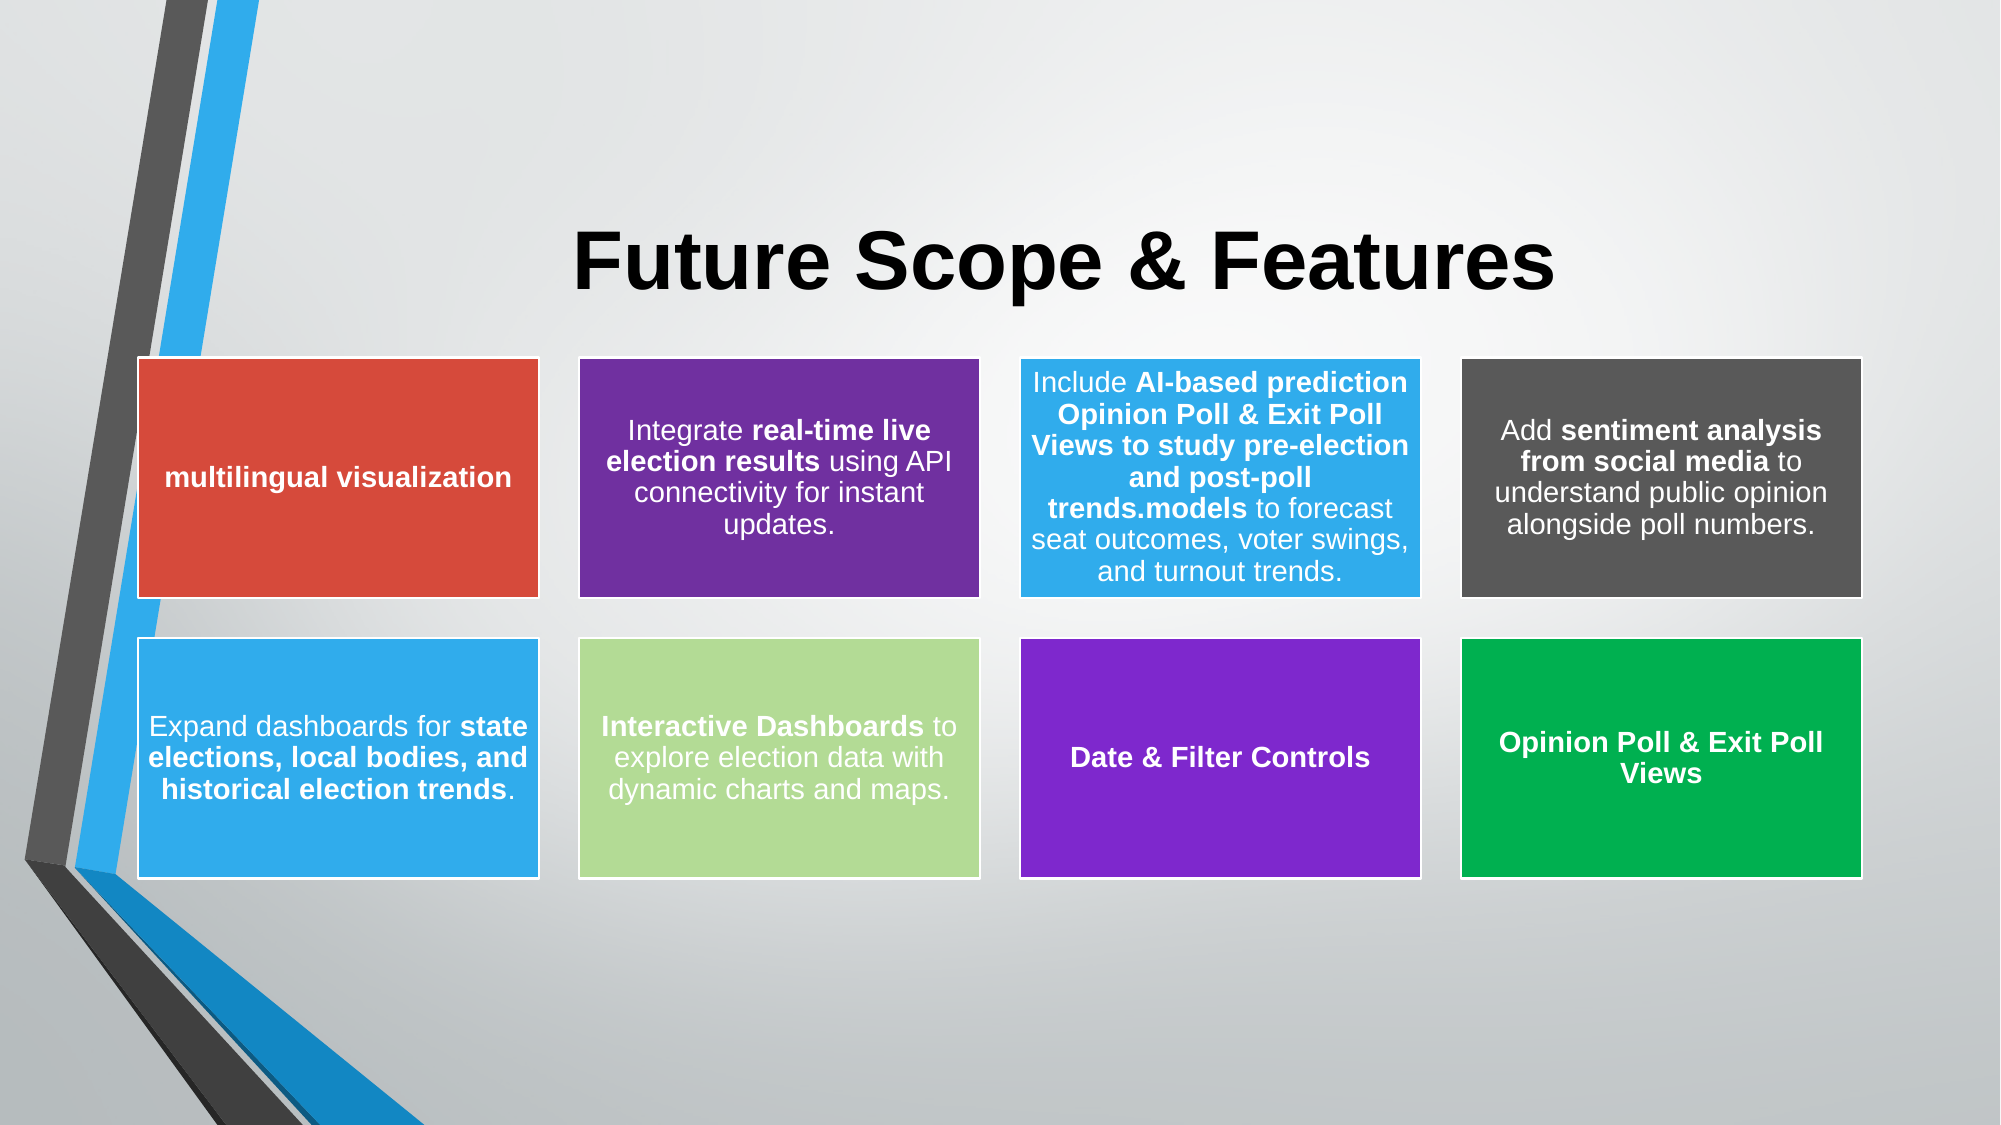

# Future Scope & Features
multilingual visualization
Integrate real-time live election results using API connectivity for instant updates.
Include AI-based prediction Opinion Poll & Exit Poll Views to study pre-election and post-poll trends.models to forecast seat outcomes, voter swings, and turnout trends.
Add sentiment analysis from social media to understand public opinion alongside poll numbers.
Expand dashboards for state elections, local bodies, and historical election trends.
Interactive Dashboards to explore election data with dynamic charts and maps.
Date & Filter Controls
Opinion Poll & Exit Poll Views